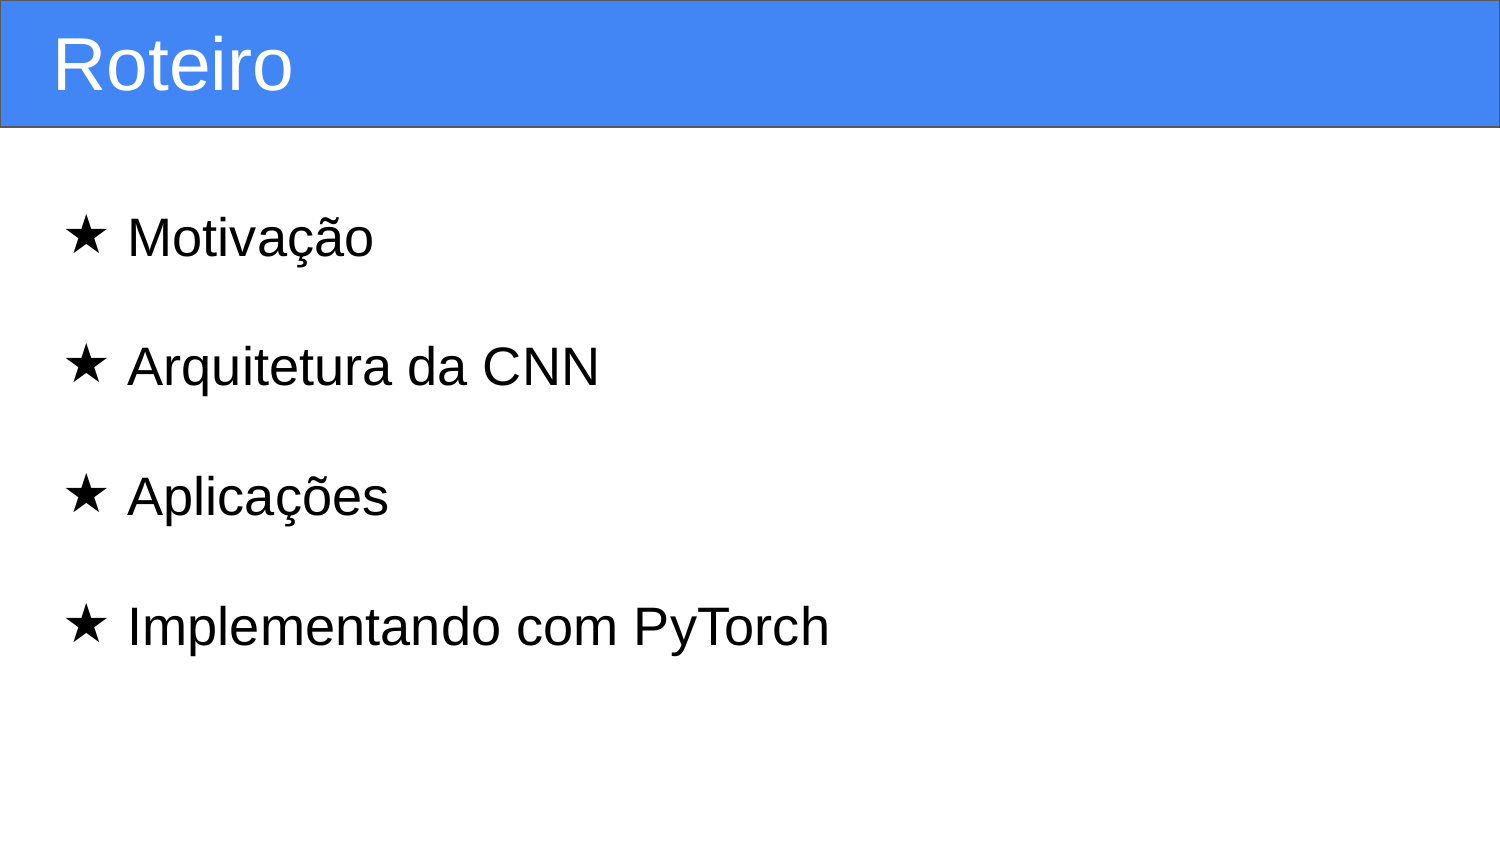

Roteiro
Motivação

Arquitetura da CNN

Aplicações

Implementando com PyTorch